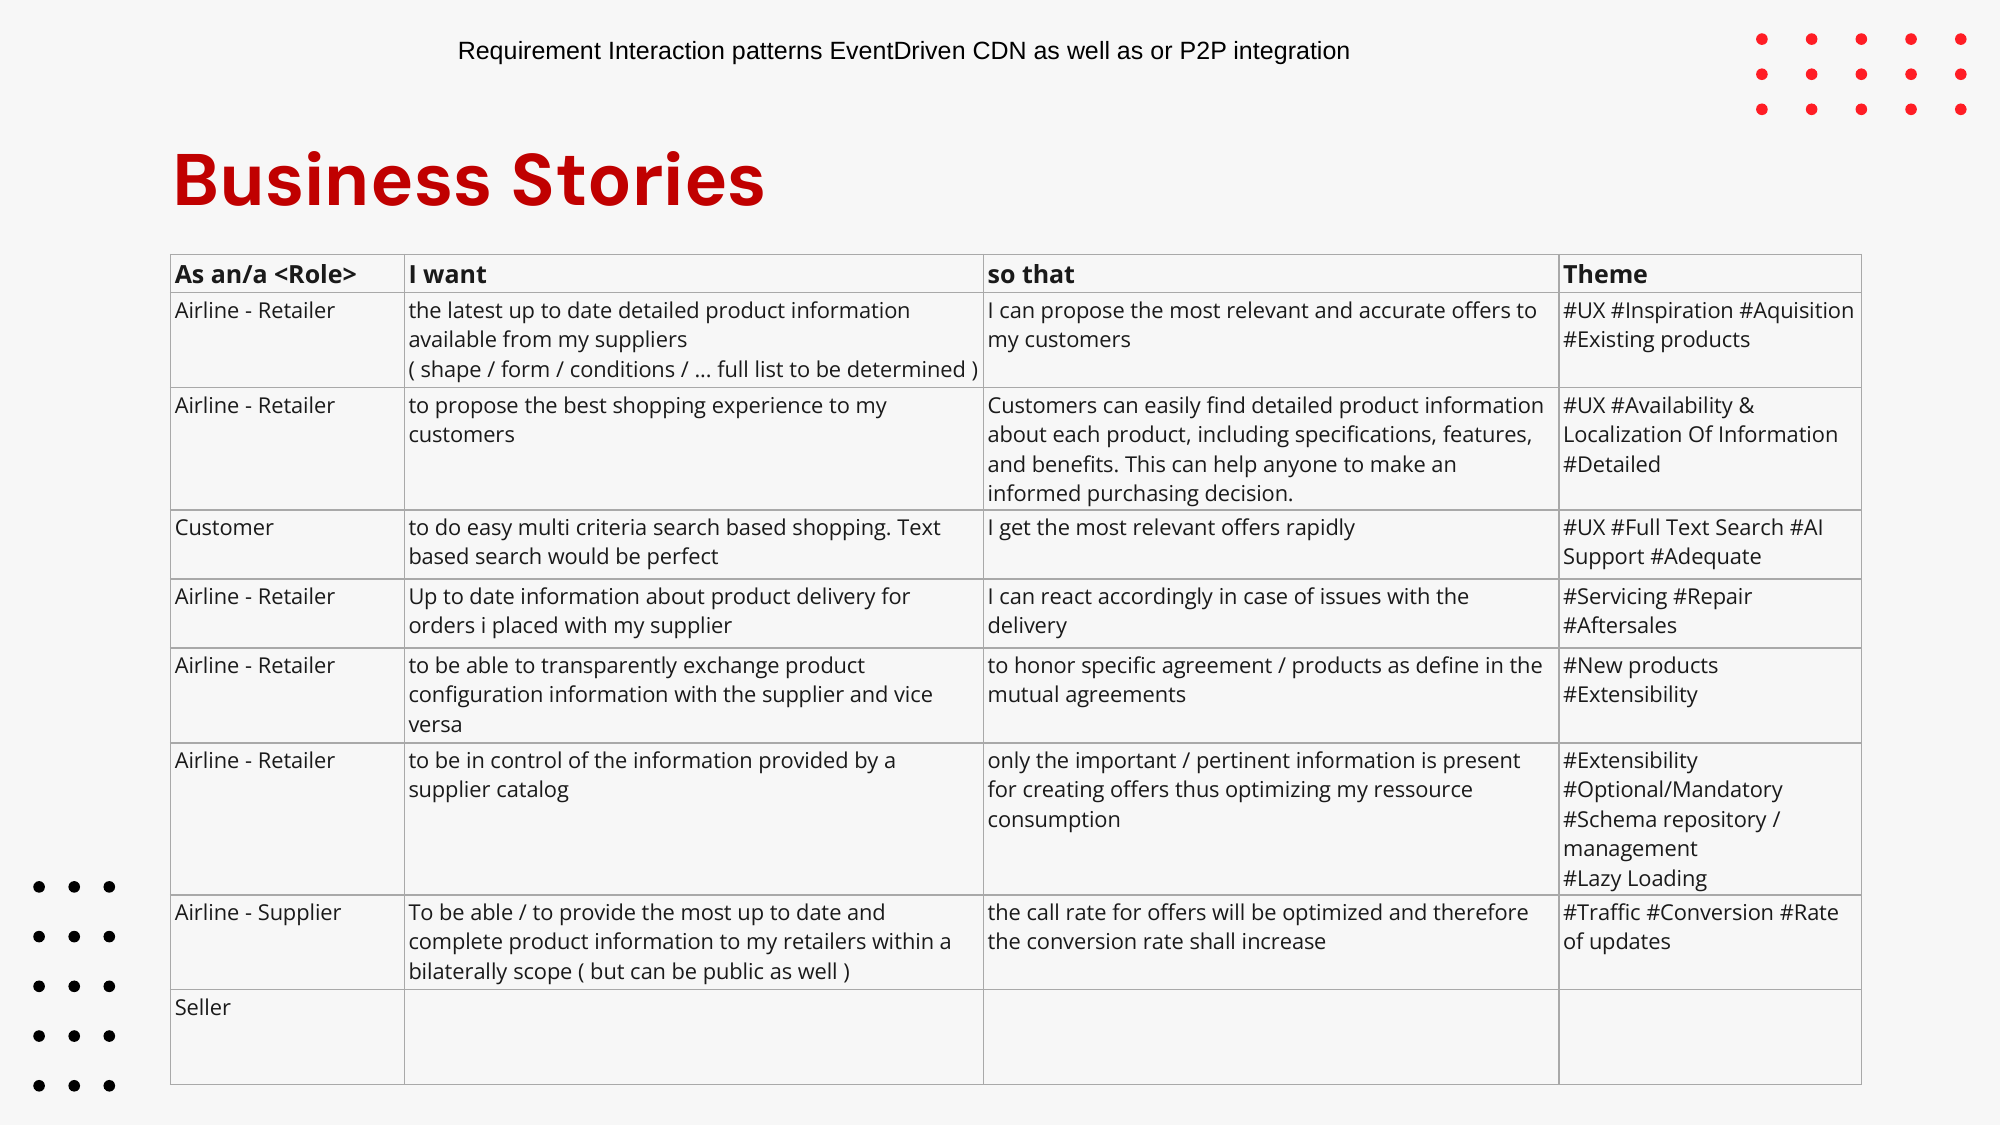

Requirement Interaction patterns EventDriven CDN as well as or P2P integration
# Business Stories
New table
| As an/a <Role> | I want | so that | Theme |
| --- | --- | --- | --- |
| Airline - Retailer | the latest up to date detailed product information available from my suppliers ( shape / form / conditions / ... full list to be determined ) | I can propose the most relevant and accurate offers to my customers | #UX #Inspiration #Aquisition #Existing products |
| Airline - Retailer | to propose the best shopping experience to my customers | Customers can easily find detailed product information about each product, including specifications, features, and benefits. This can help anyone to make an informed purchasing decision. | #UX #Availability & Localization Of Information #Detailed |
| Customer | to do easy multi criteria search based shopping. Text based search would be perfect | I get the most relevant offers rapidly | #UX #Full Text Search #AI Support #Adequate |
| Airline - Retailer | Up to date information about product delivery for orders i placed with my supplier | I can react accordingly in case of issues with the delivery | #Servicing #Repair #Aftersales |
| Airline - Retailer | to be able to transparently exchange product configuration information with the supplier and vice versa | to honor specific agreement / products as define in the mutual agreements | #New products #Extensibility |
| Airline - Retailer | to be in control of the information provided by a supplier catalog | only the important / pertinent information is present for creating offers thus optimizing my ressource consumption | #Extensibility #Optional/Mandatory #Schema repository / management #Lazy Loading |
| Airline - Supplier | To be able / to provide the most up to date and complete product information to my retailers within a bilaterally scope ( but can be public as well ) | the call rate for offers will be optimized and therefore the conversion rate shall increase | #Traffic #Conversion #Rate of updates |
| Seller |  |  |  |